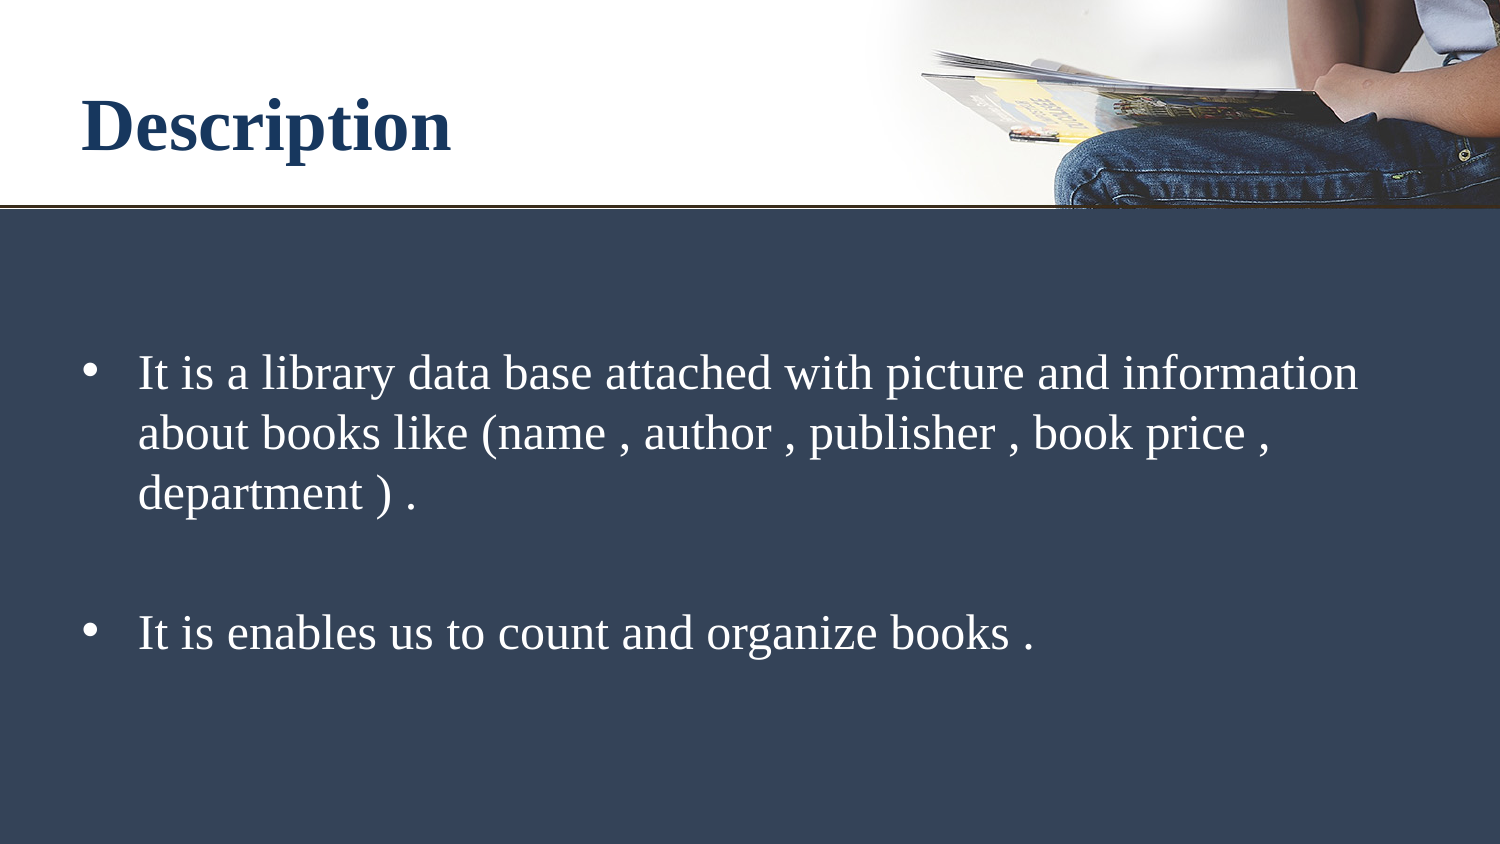

# Description

It is a library data base attached with picture and information about books like (name , author , publisher , book price , department ) .

It is enables us to count and organize books .